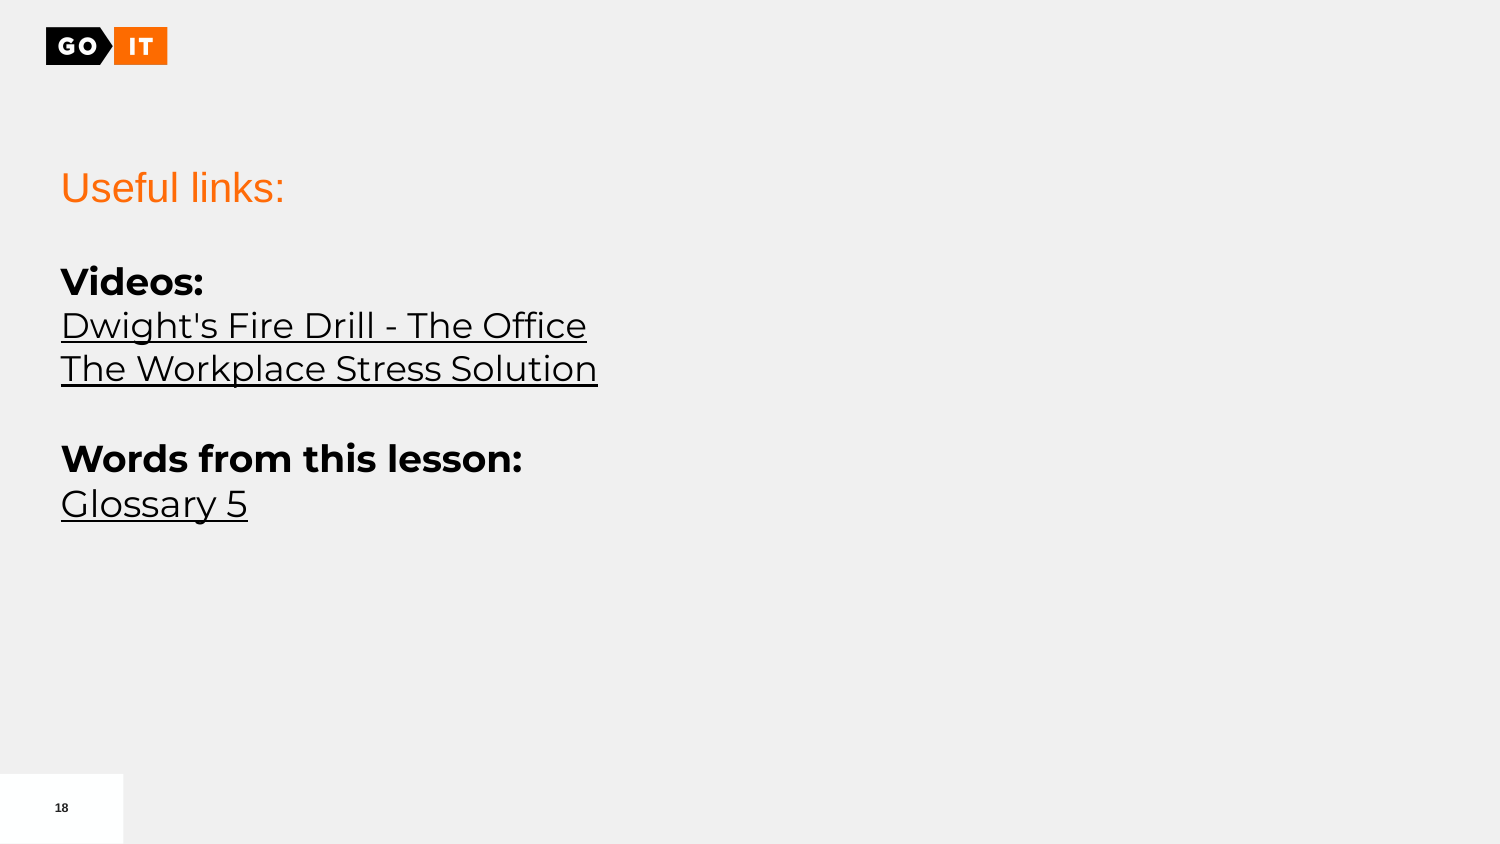

Useful links:

Videos:
Dwight's Fire Drill - The Office
The Workplace Stress Solution

Words from this lesson:
Glossary 5